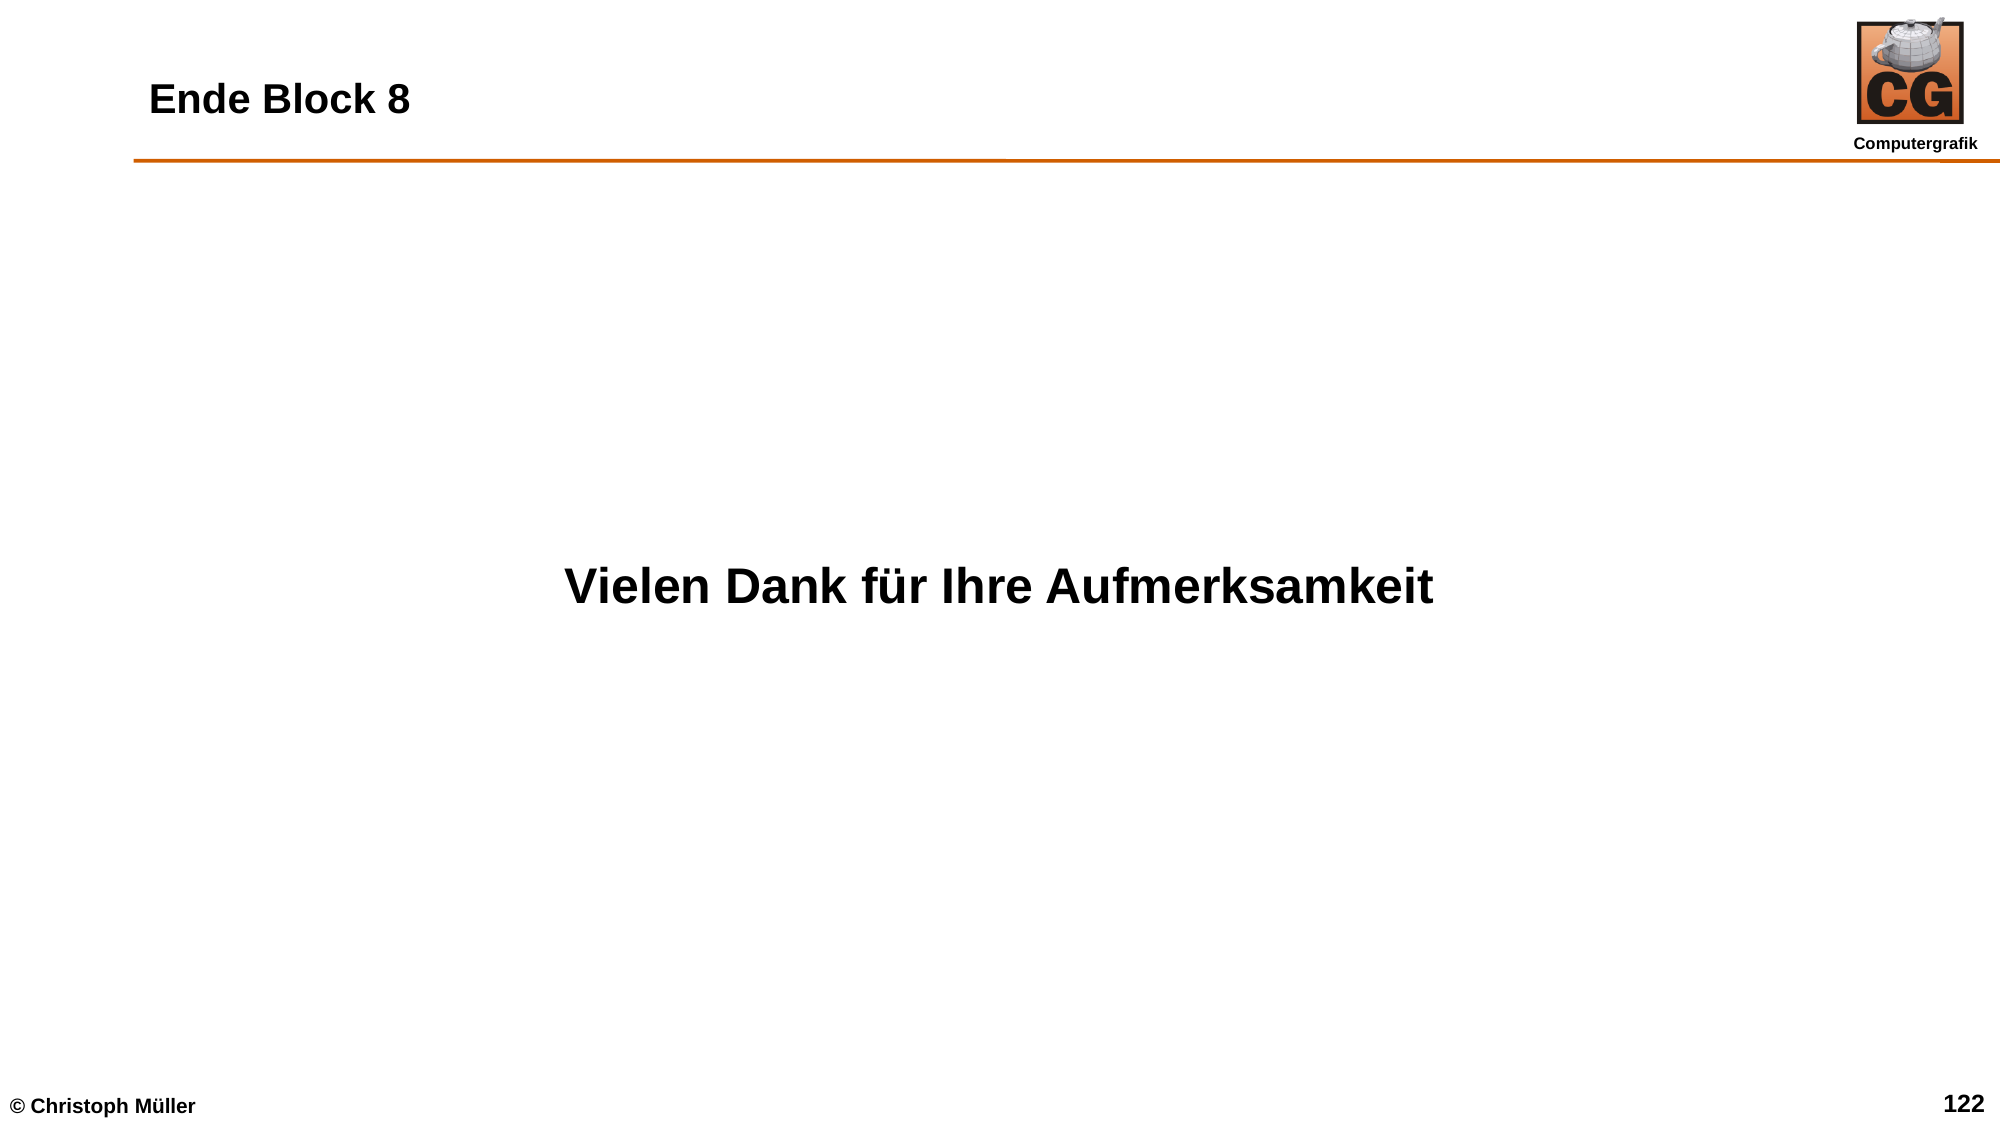

# Ende Block 8

Vielen Dank für Ihre Aufmerksamkeit